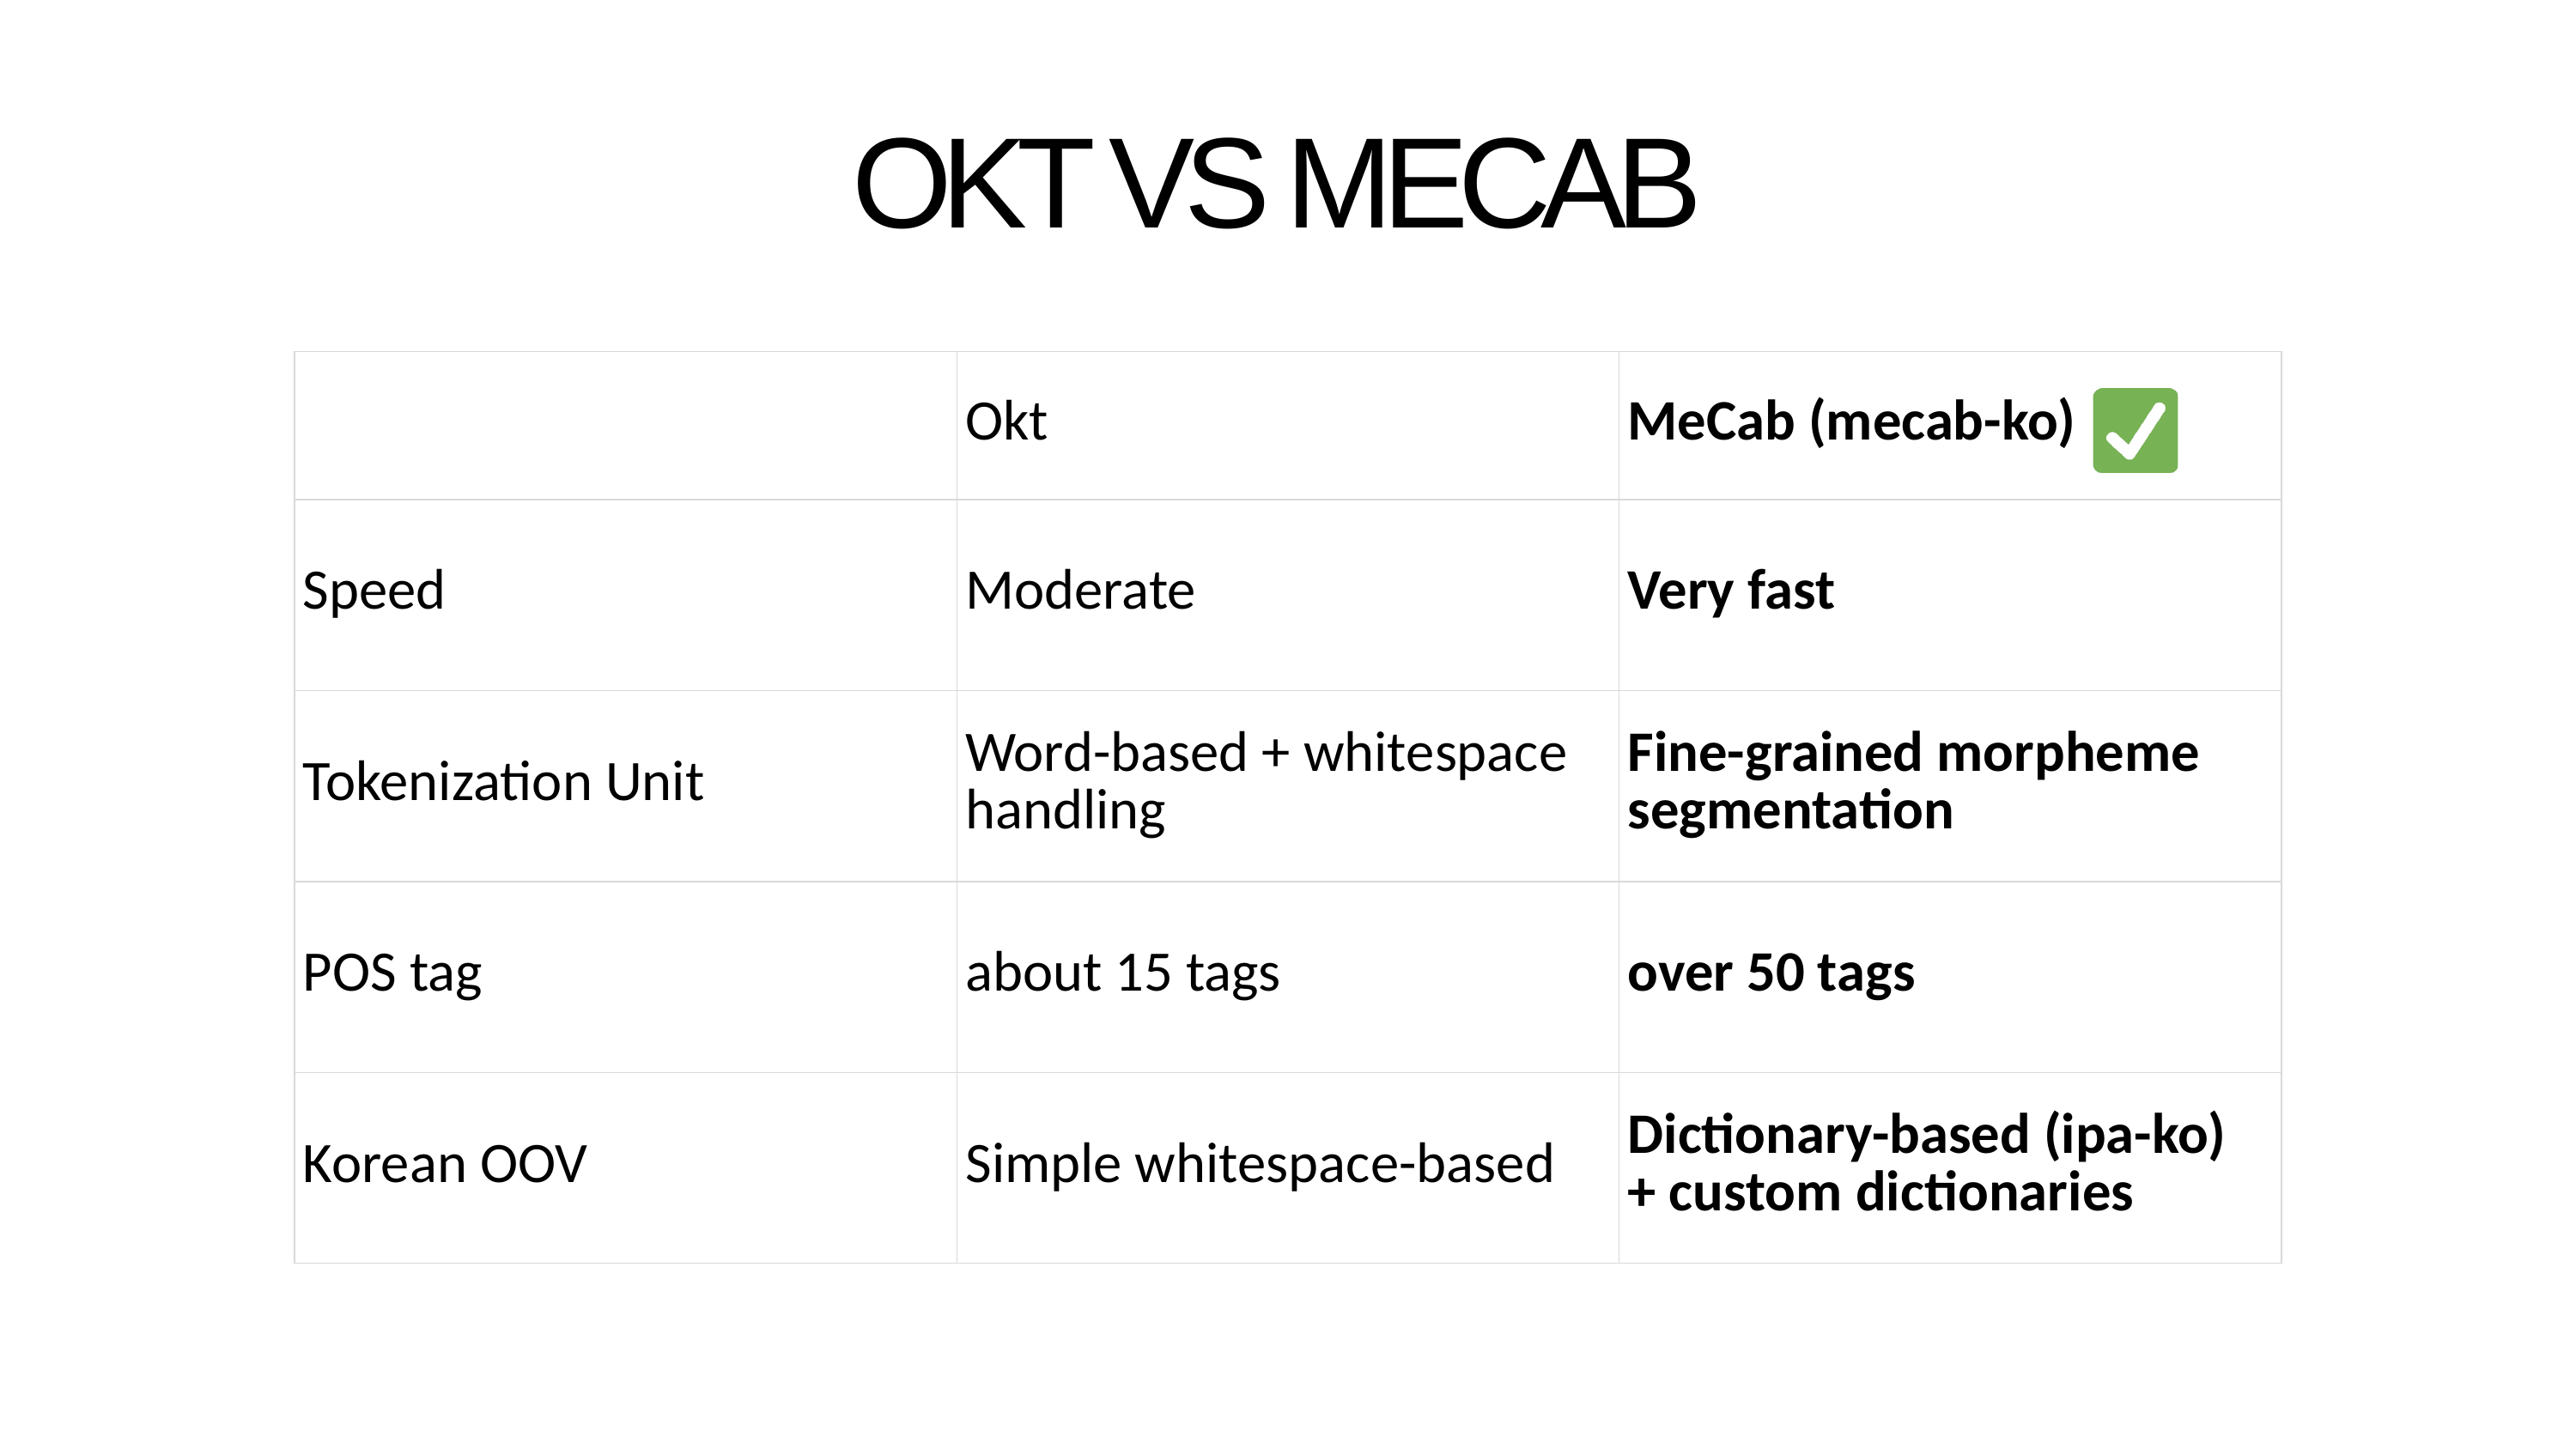

OKT VS MECAB

|  | Okt | MeCab (mecab-ko) |
| --- | --- | --- |
| Speed | Moderate | Very fast |
| Tokenization Unit | Word-based + whitespace handling | Fine-grained morpheme segmentation |
| POS tag | about 15 tags | over 50 tags |
| Korean OOV | Simple whitespace-based | Dictionary-based (ipa-ko) + custom dictionaries |